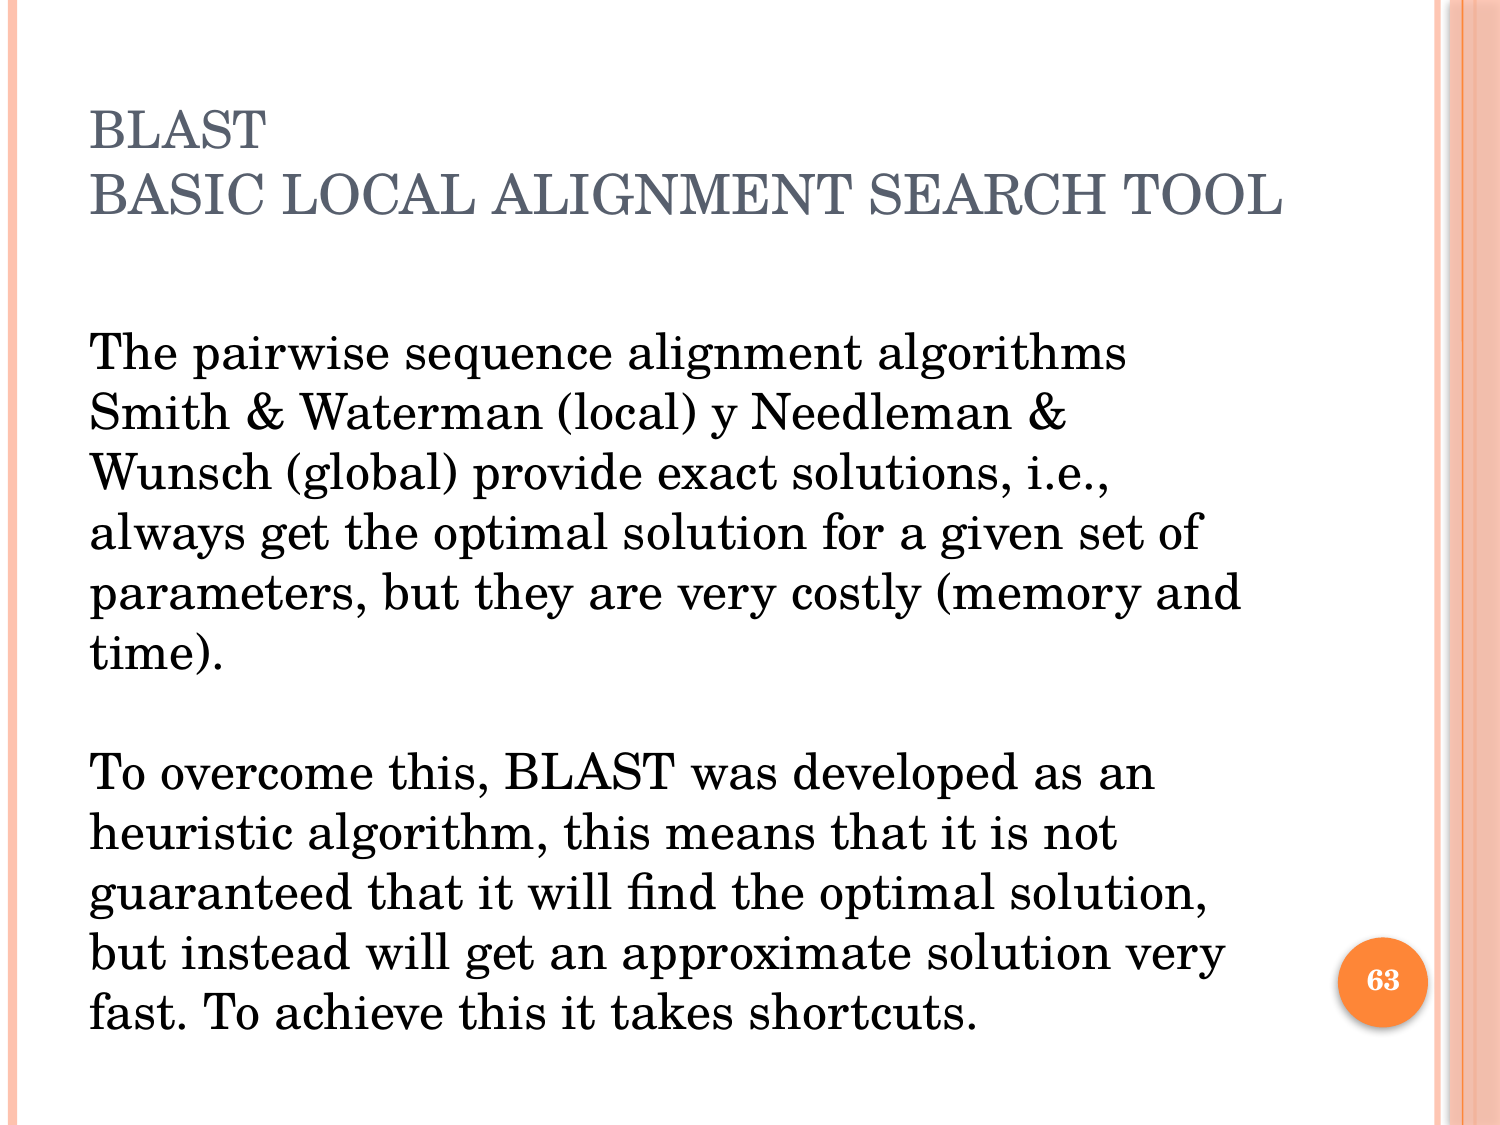

# BLAST Basic Local Alignment Search Tool
The pairwise sequence alignment algorithms Smith & Waterman (local) y Needleman & Wunsch (global) provide exact solutions, i.e., always get the optimal solution for a given set of parameters, but they are very costly (memory and time).

To overcome this, BLAST was developed as an heuristic algorithm, this means that it is not guaranteed that it will find the optimal solution, but instead will get an approximate solution very fast. To achieve this it takes shortcuts.
63